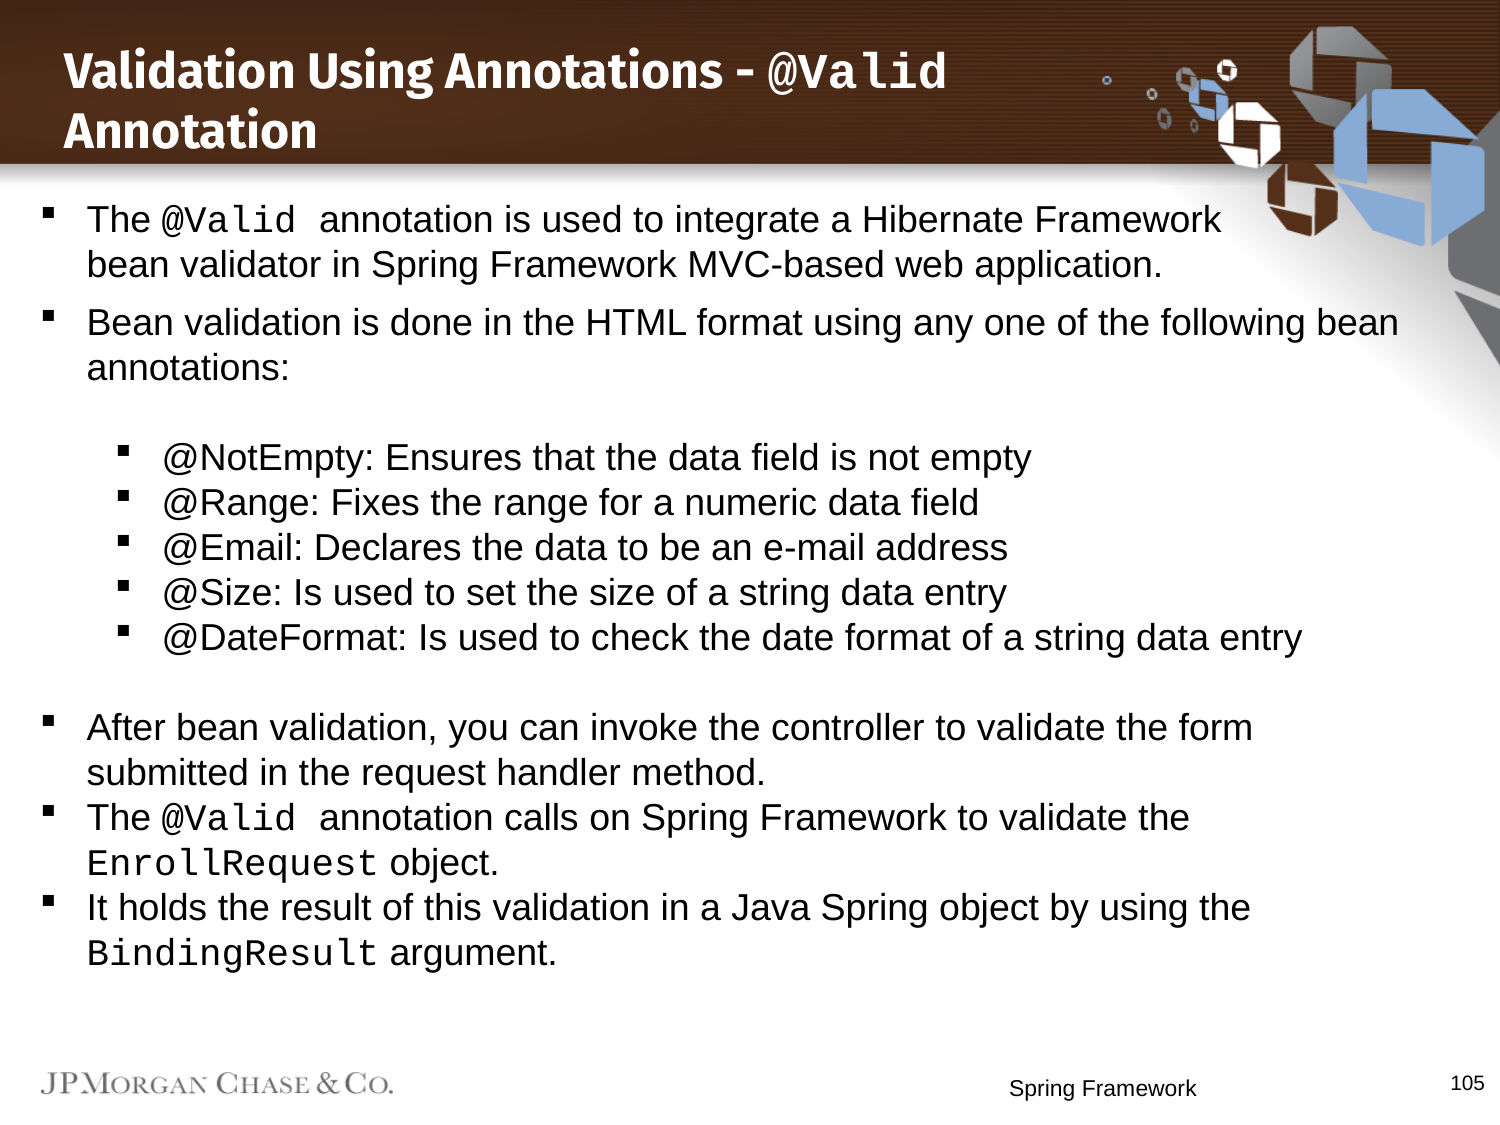

Validation Using Annotations - @Valid Annotation
The @Valid annotation is used to integrate a Hibernate Framework bean validator in Spring Framework MVC-based web application.
Bean validation is done in the HTML format using any one of the following bean annotations:

@NotEmpty: Ensures that the data field is not empty
@Range: Fixes the range for a numeric data field
@Email: Declares the data to be an e-mail address
@Size: Is used to set the size of a string data entry
@DateFormat: Is used to check the date format of a string data entry

After bean validation, you can invoke the controller to validate the form submitted in the request handler method.
The @Valid annotation calls on Spring Framework to validate the EnrollRequest object.
It holds the result of this validation in a Java Spring object by using the BindingResult argument.
105
Spring Framework